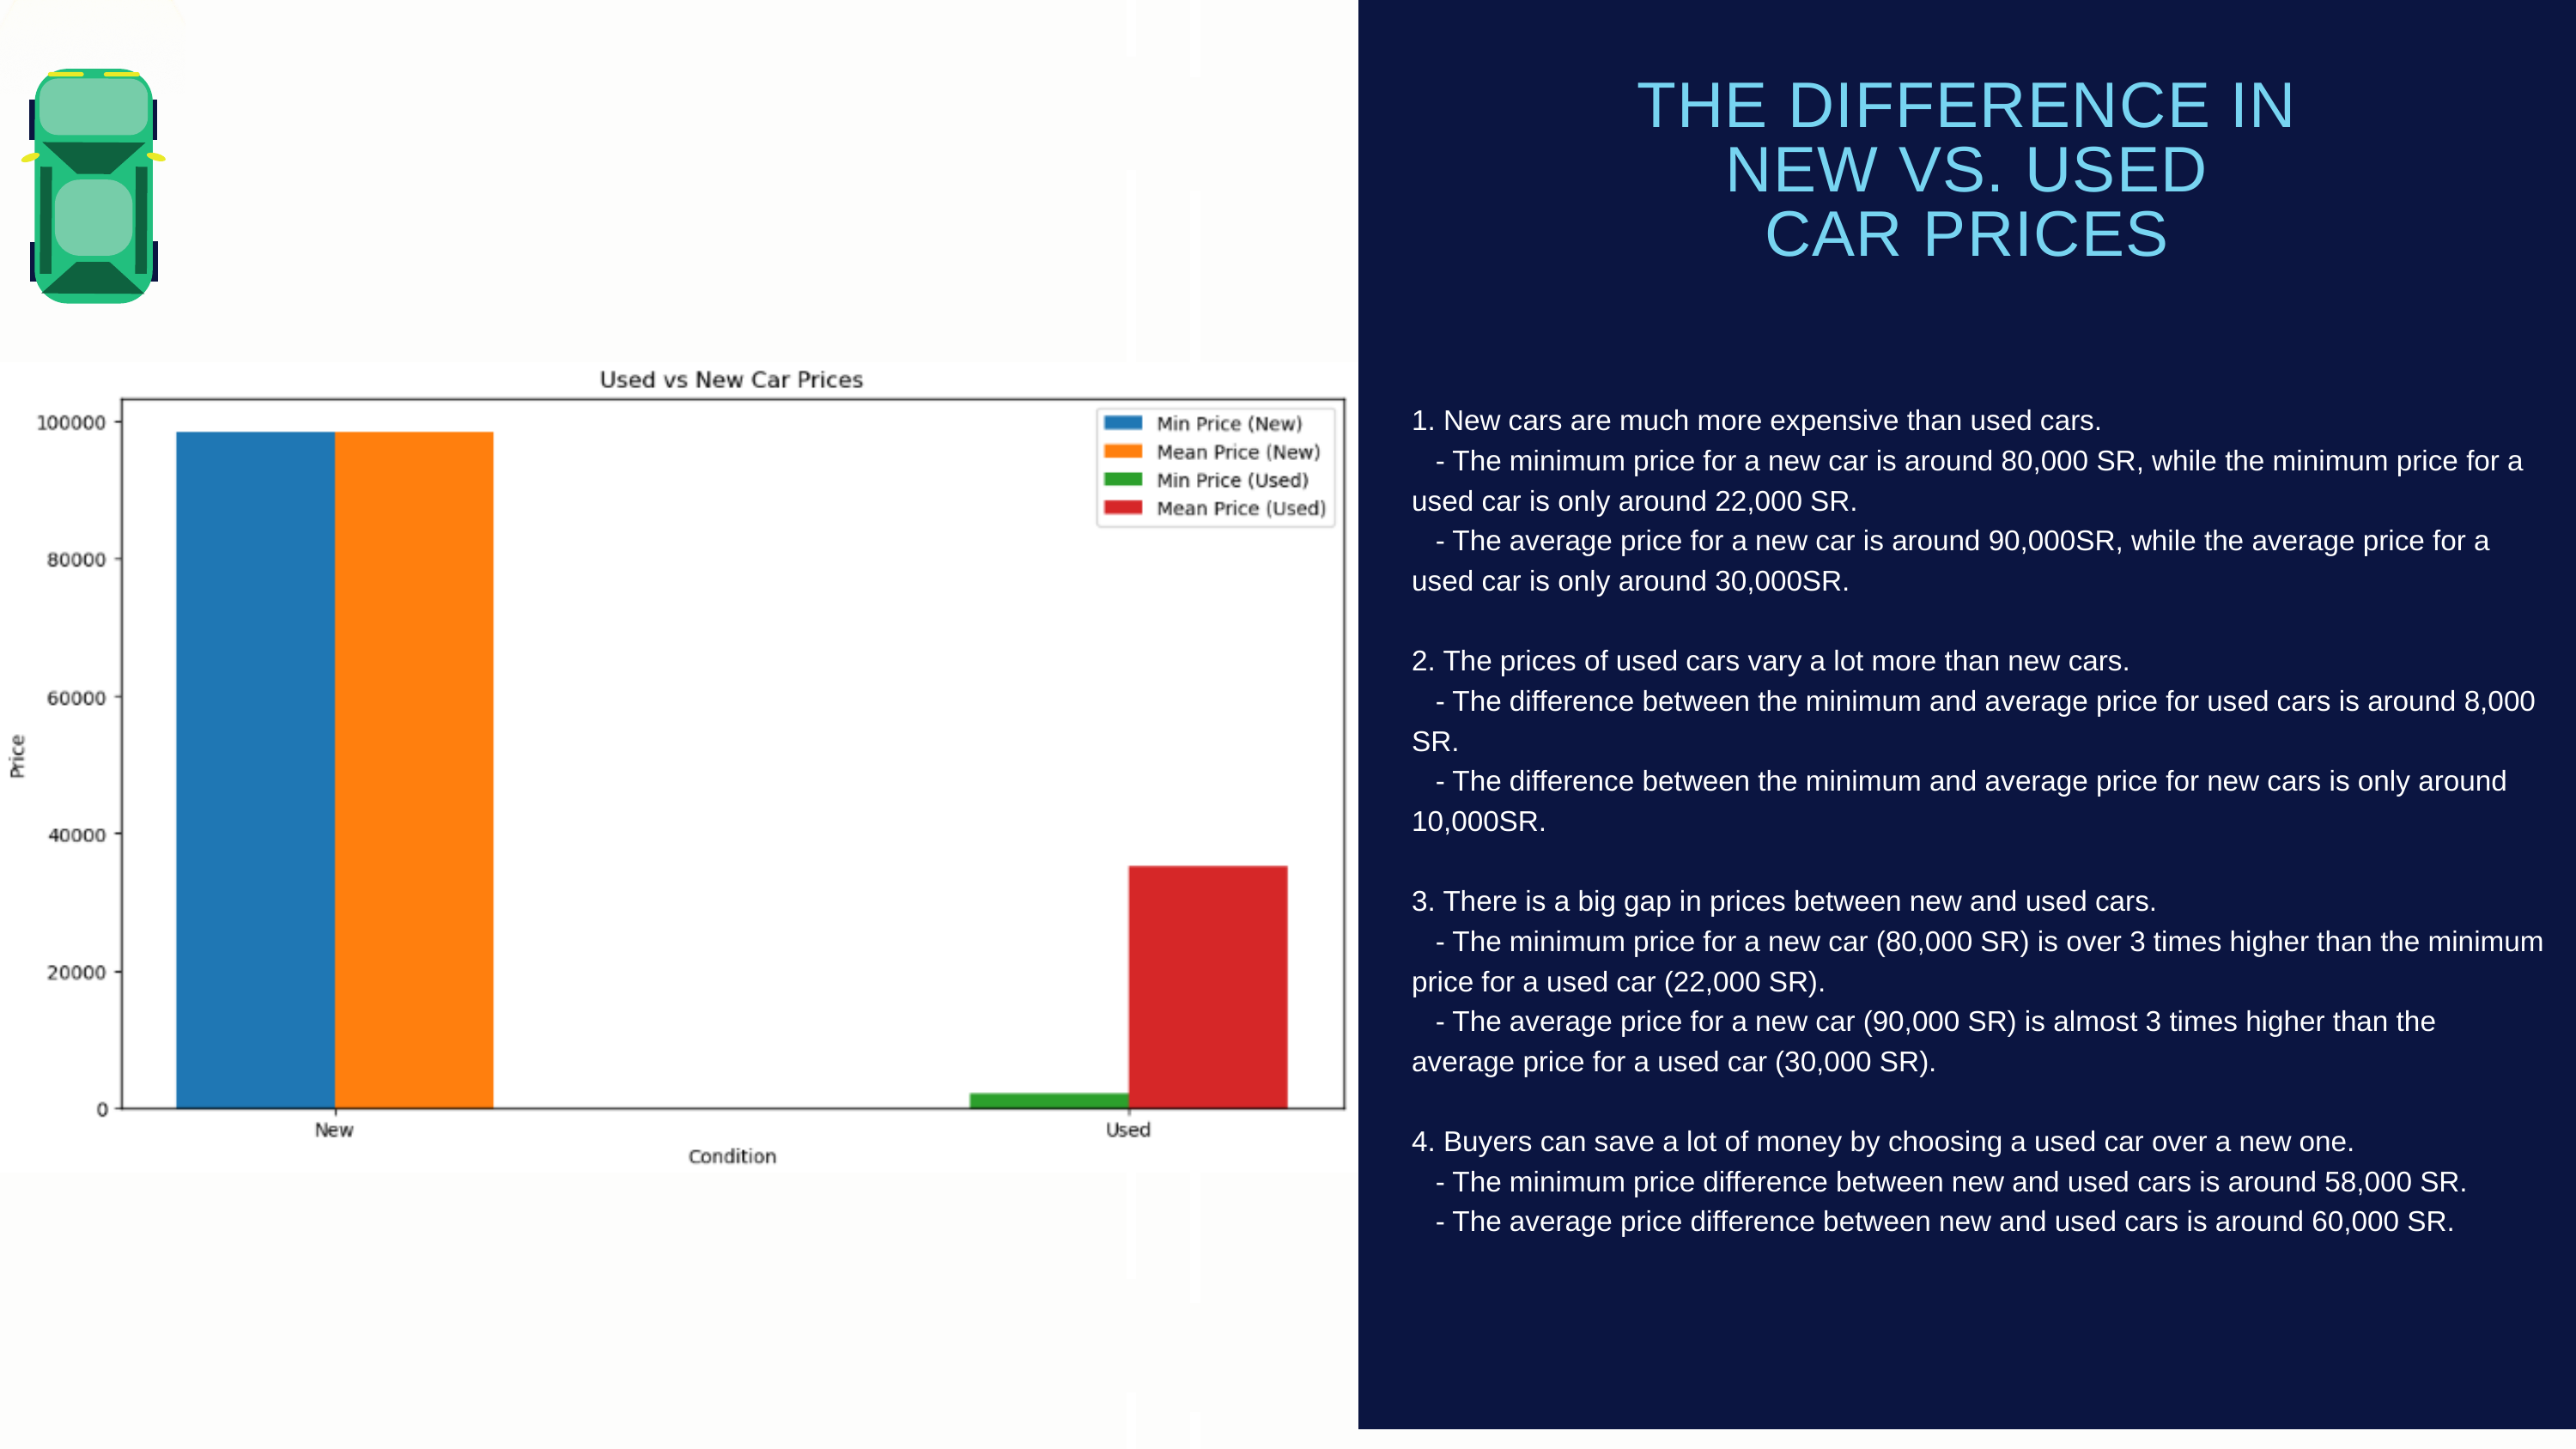

THE DIFFERENCE IN
 NEW VS. USED
CAR PRICES

1. New cars are much more expensive than used cars.
   - The minimum price for a new car is around 80,000 SR, while the minimum price for a used car is only around 22,000 SR.
   - The average price for a new car is around 90,000SR, while the average price for a used car is only around 30,000SR.

2. The prices of used cars vary a lot more than new cars.
   - The difference between the minimum and average price for used cars is around 8,000 SR.
   - The difference between the minimum and average price for new cars is only around 10,000SR.

3. There is a big gap in prices between new and used cars.
   - The minimum price for a new car (80,000 SR) is over 3 times higher than the minimum price for a used car (22,000 SR).
   - The average price for a new car (90,000 SR) is almost 3 times higher than the average price for a used car (30,000 SR).

4. Buyers can save a lot of money by choosing a used car over a new one.
   - The minimum price difference between new and used cars is around 58,000 SR.
   - The average price difference between new and used cars is around 60,000 SR.